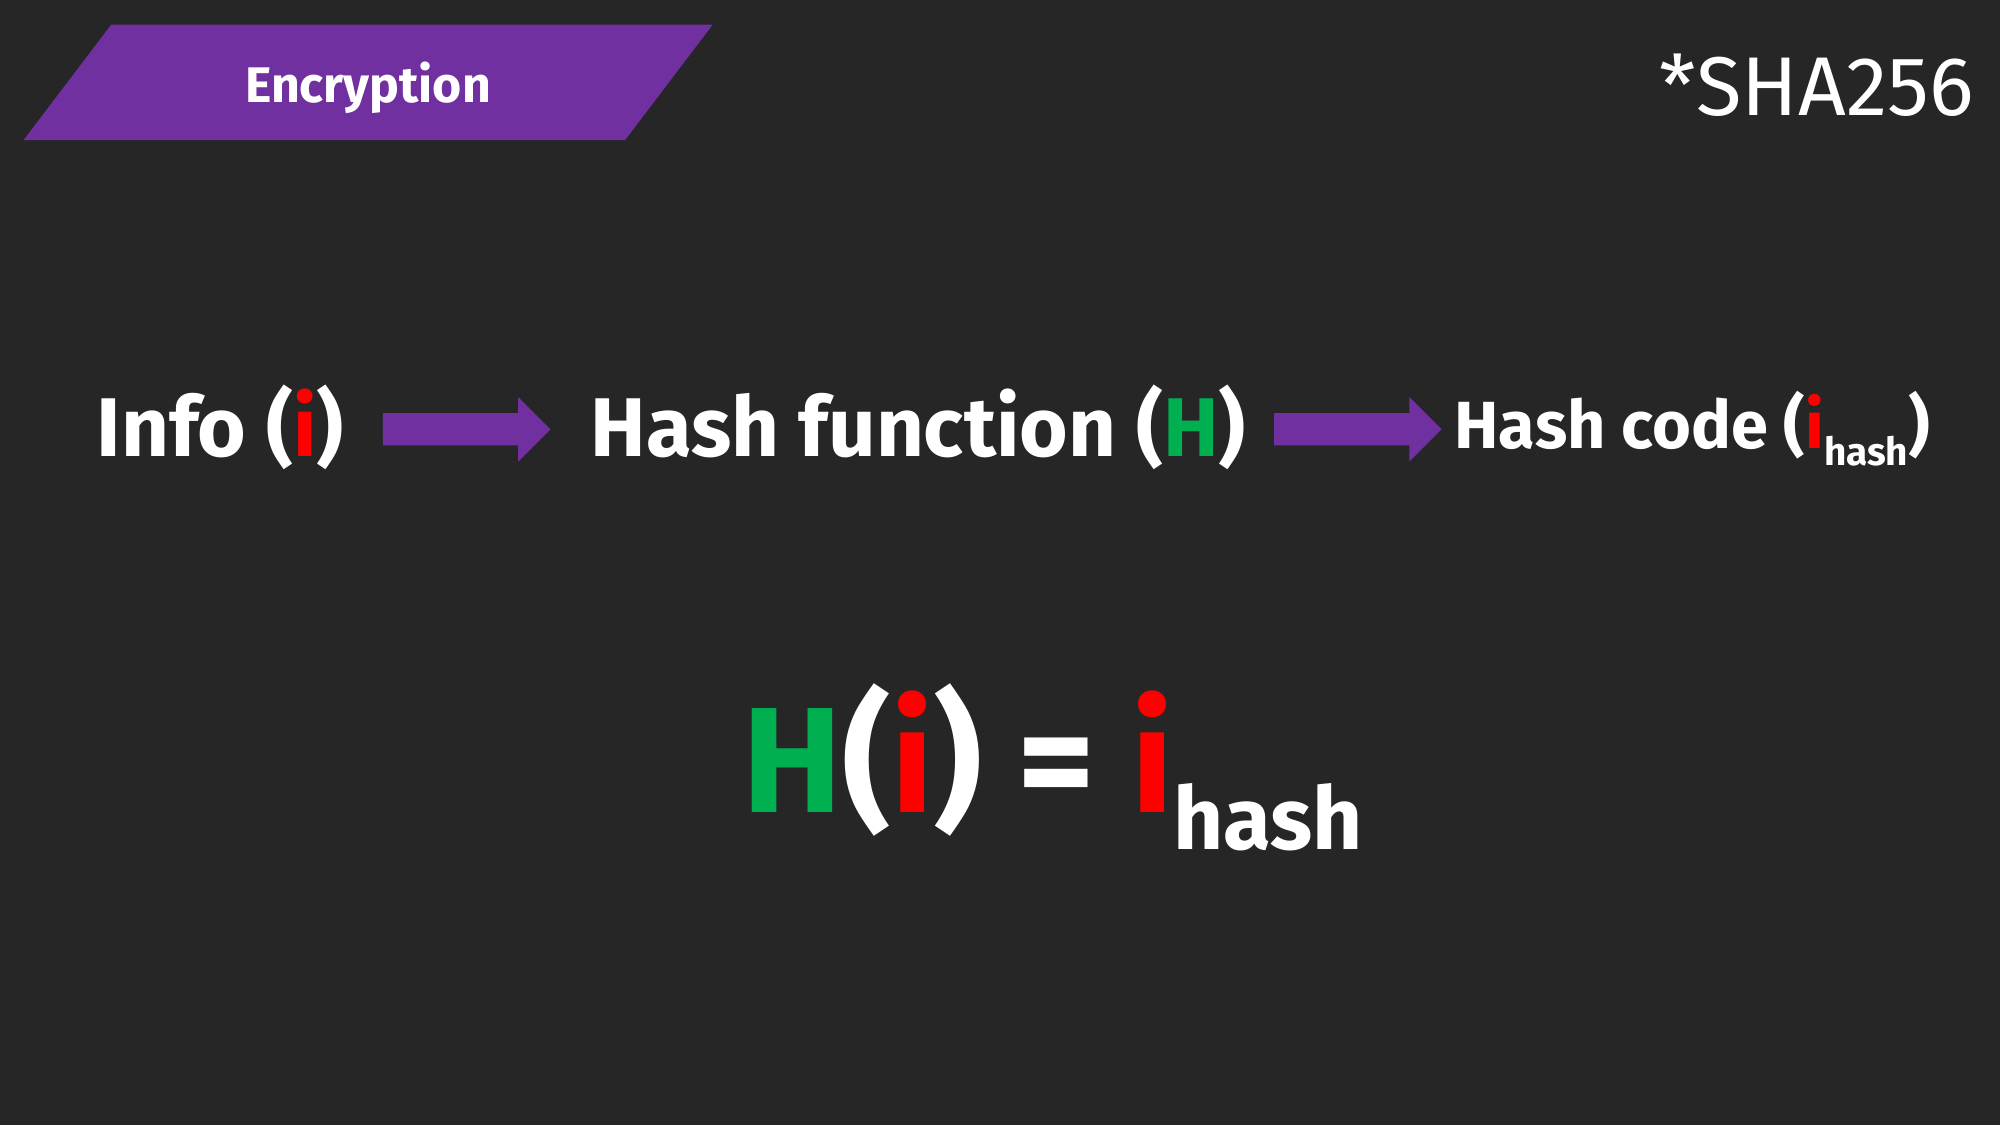

Encryption
*SHA256
Info (i)
Hash function (H)

Hash code (ihash)

H(i) = ihash